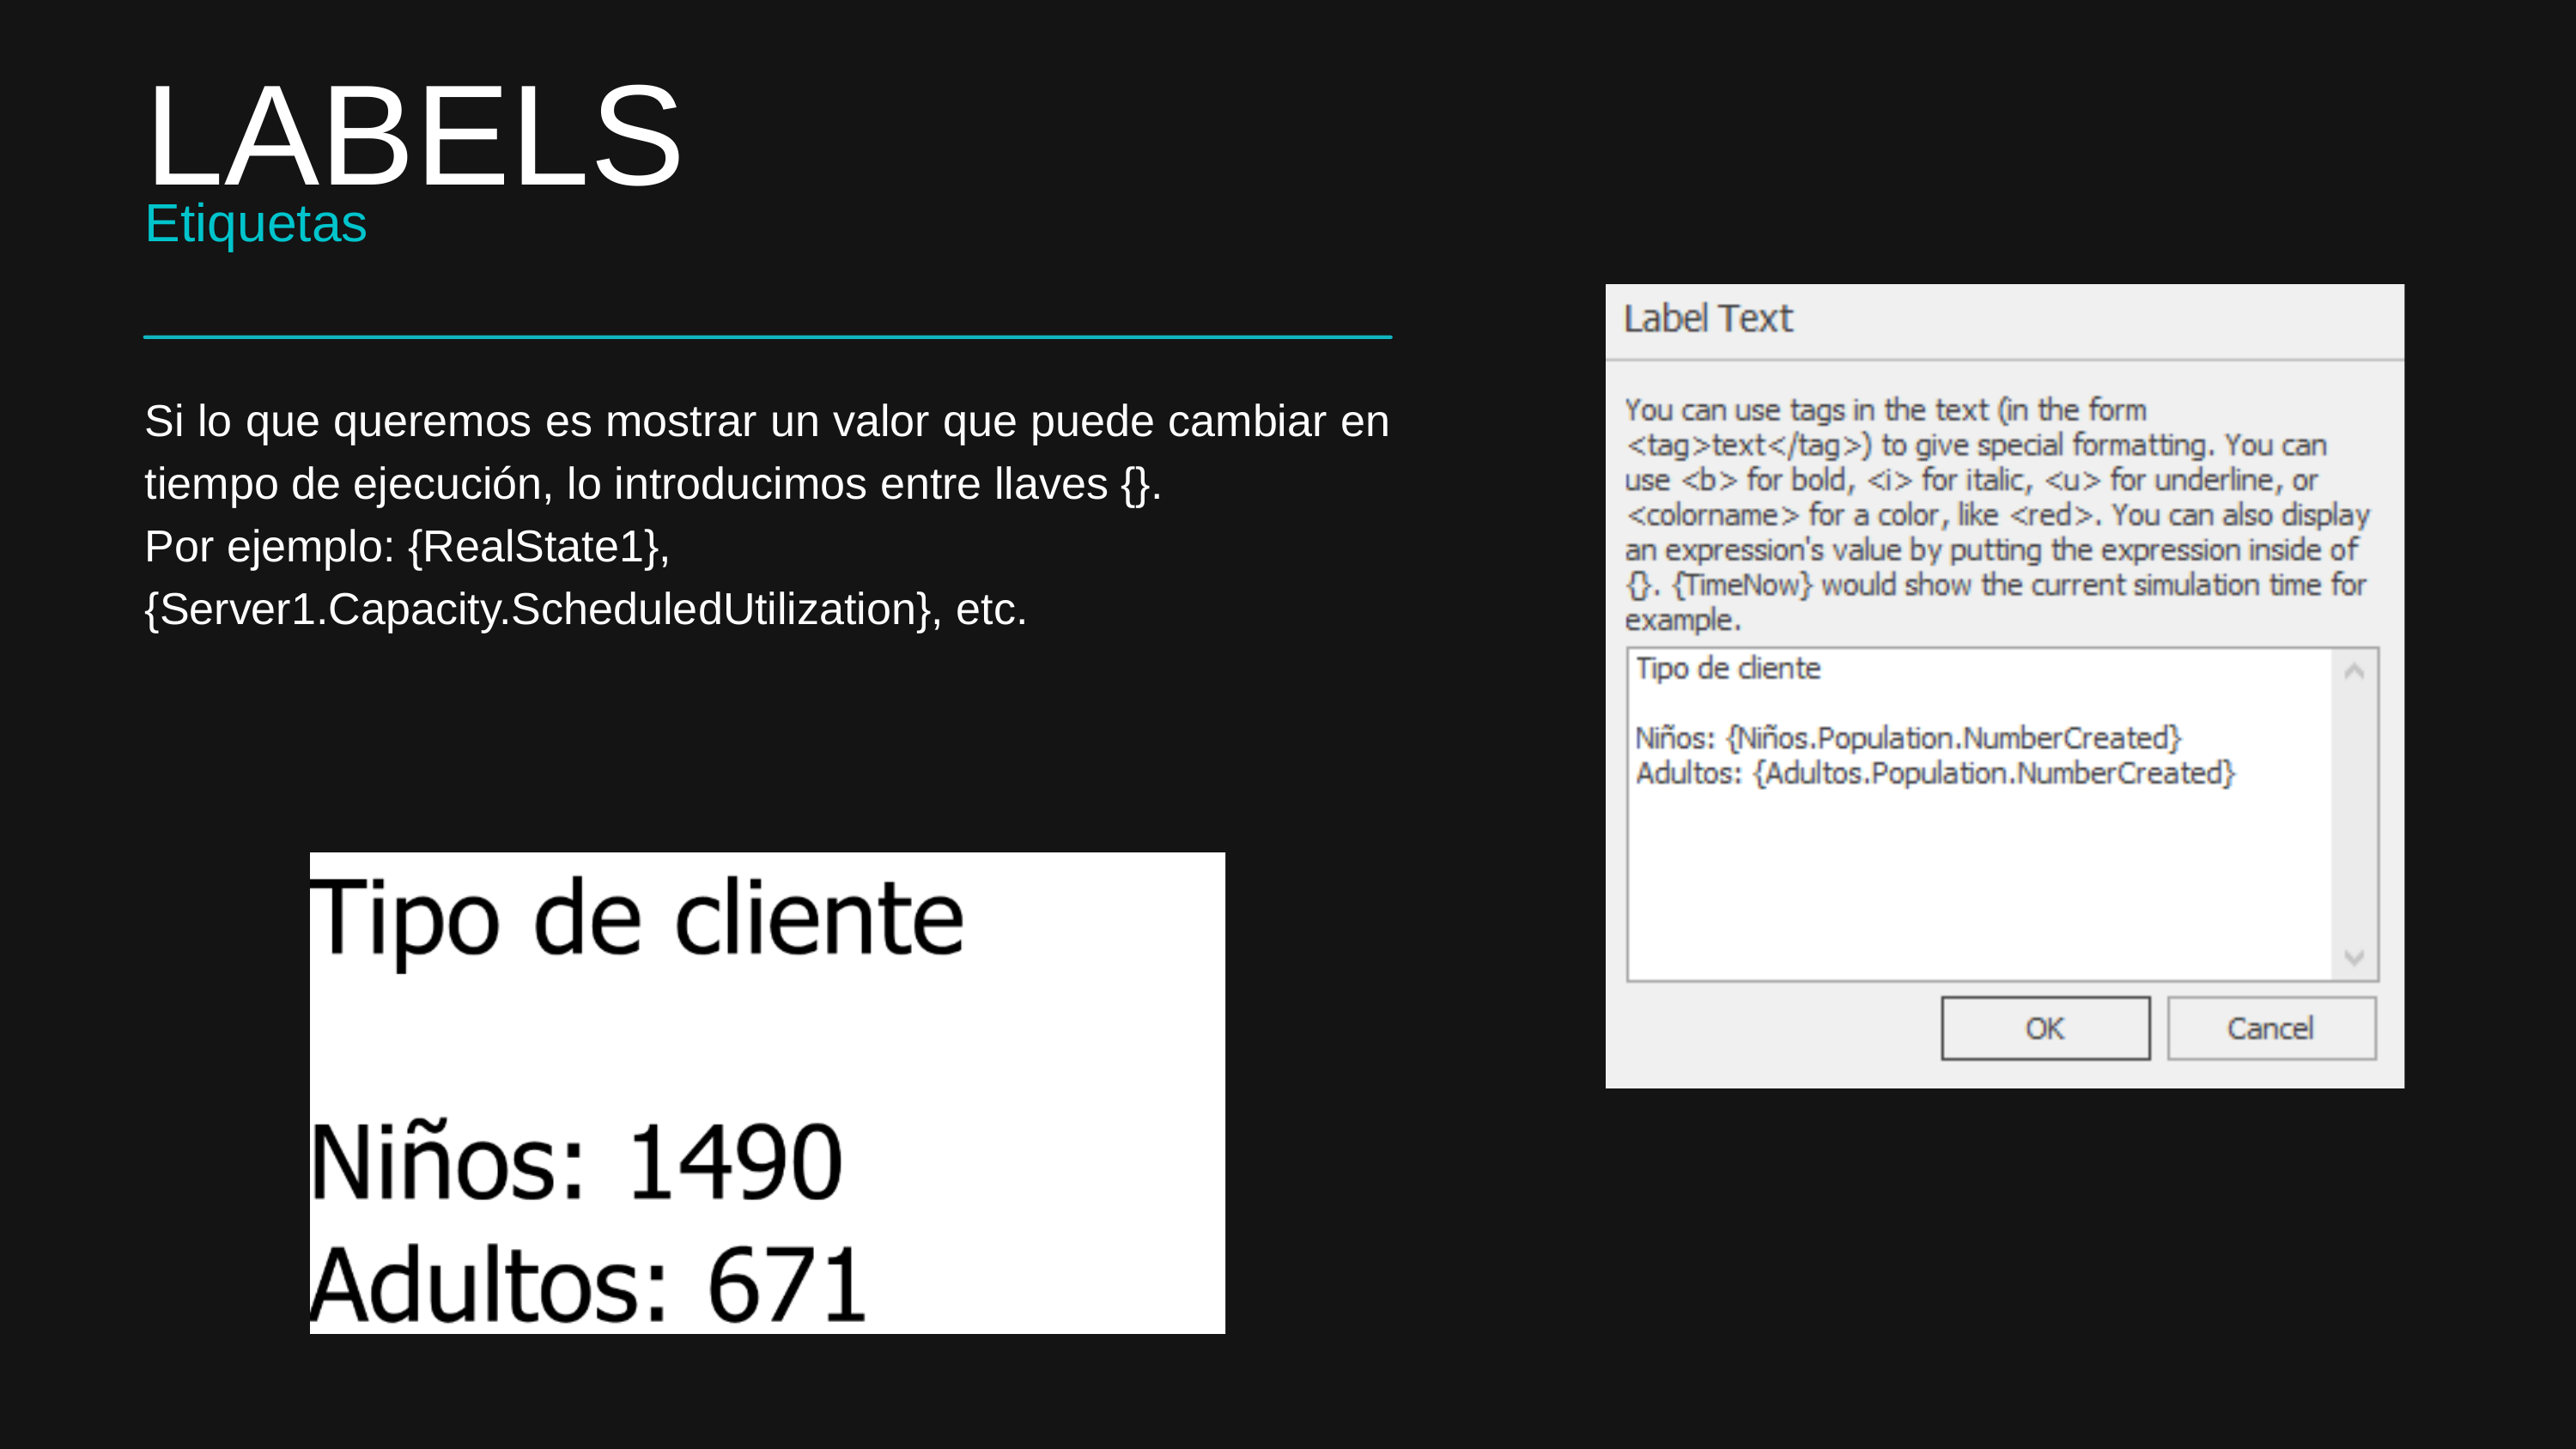

LABELS
Etiquetas

Si lo que queremos es mostrar un valor que puede cambiar en tiempo de ejecución, lo introducimos entre llaves {}.
Por ejemplo: {RealState1},{Server1.Capacity.ScheduledUtilization}, etc.